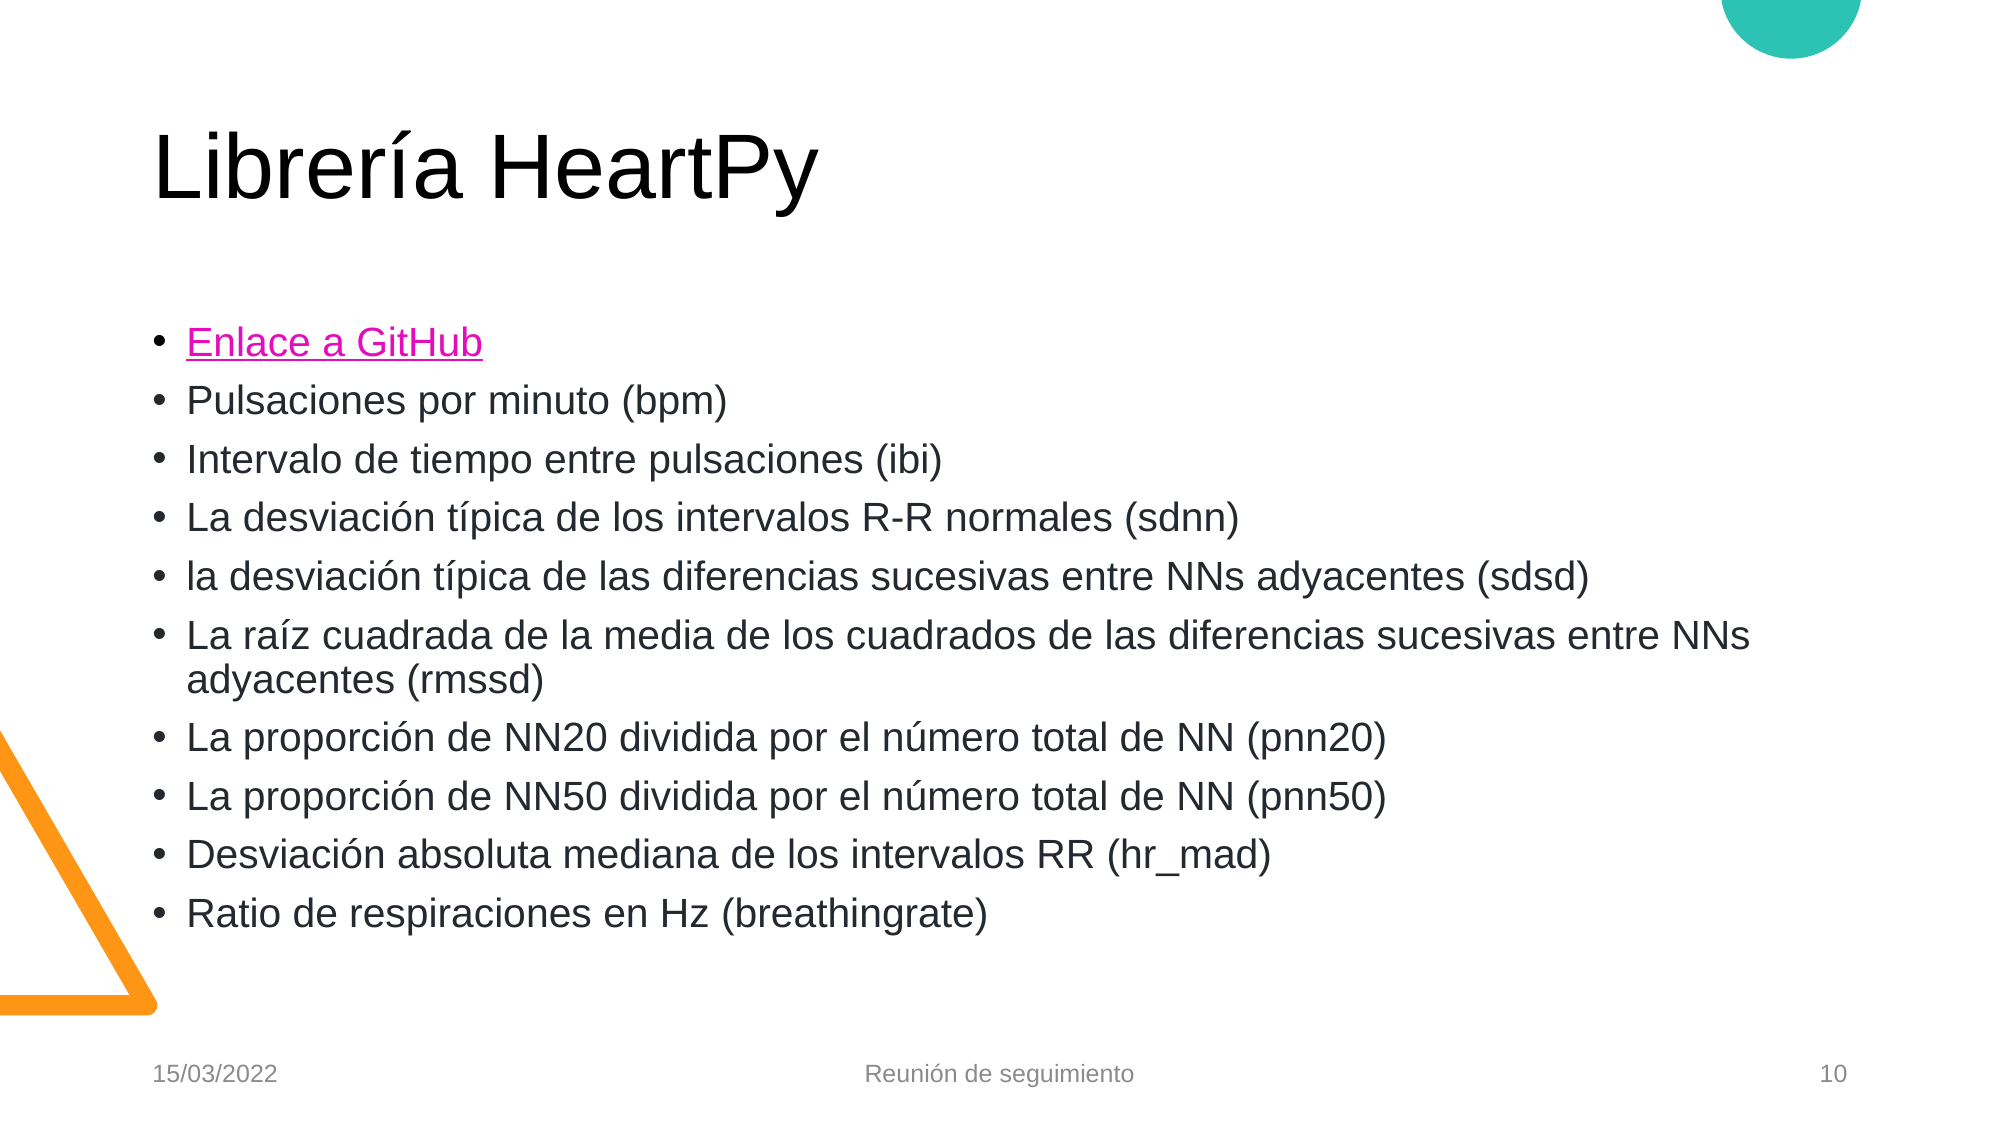

# Librería HeartPy
Enlace a GitHub
Pulsaciones por minuto (bpm)
Intervalo de tiempo entre pulsaciones (ibi)
La desviación típica de los intervalos R-R normales (sdnn)
la desviación típica de las diferencias sucesivas entre NNs adyacentes (sdsd)
La raíz cuadrada de la media de los cuadrados de las diferencias sucesivas entre NNs adyacentes (rmssd)
La proporción de NN20 dividida por el número total de NN (pnn20)
La proporción de NN50 dividida por el número total de NN (pnn50)
Desviación absoluta mediana de los intervalos RR (hr_mad)
Ratio de respiraciones en Hz (breathingrate)
15/03/2022
Reunión de seguimiento
10